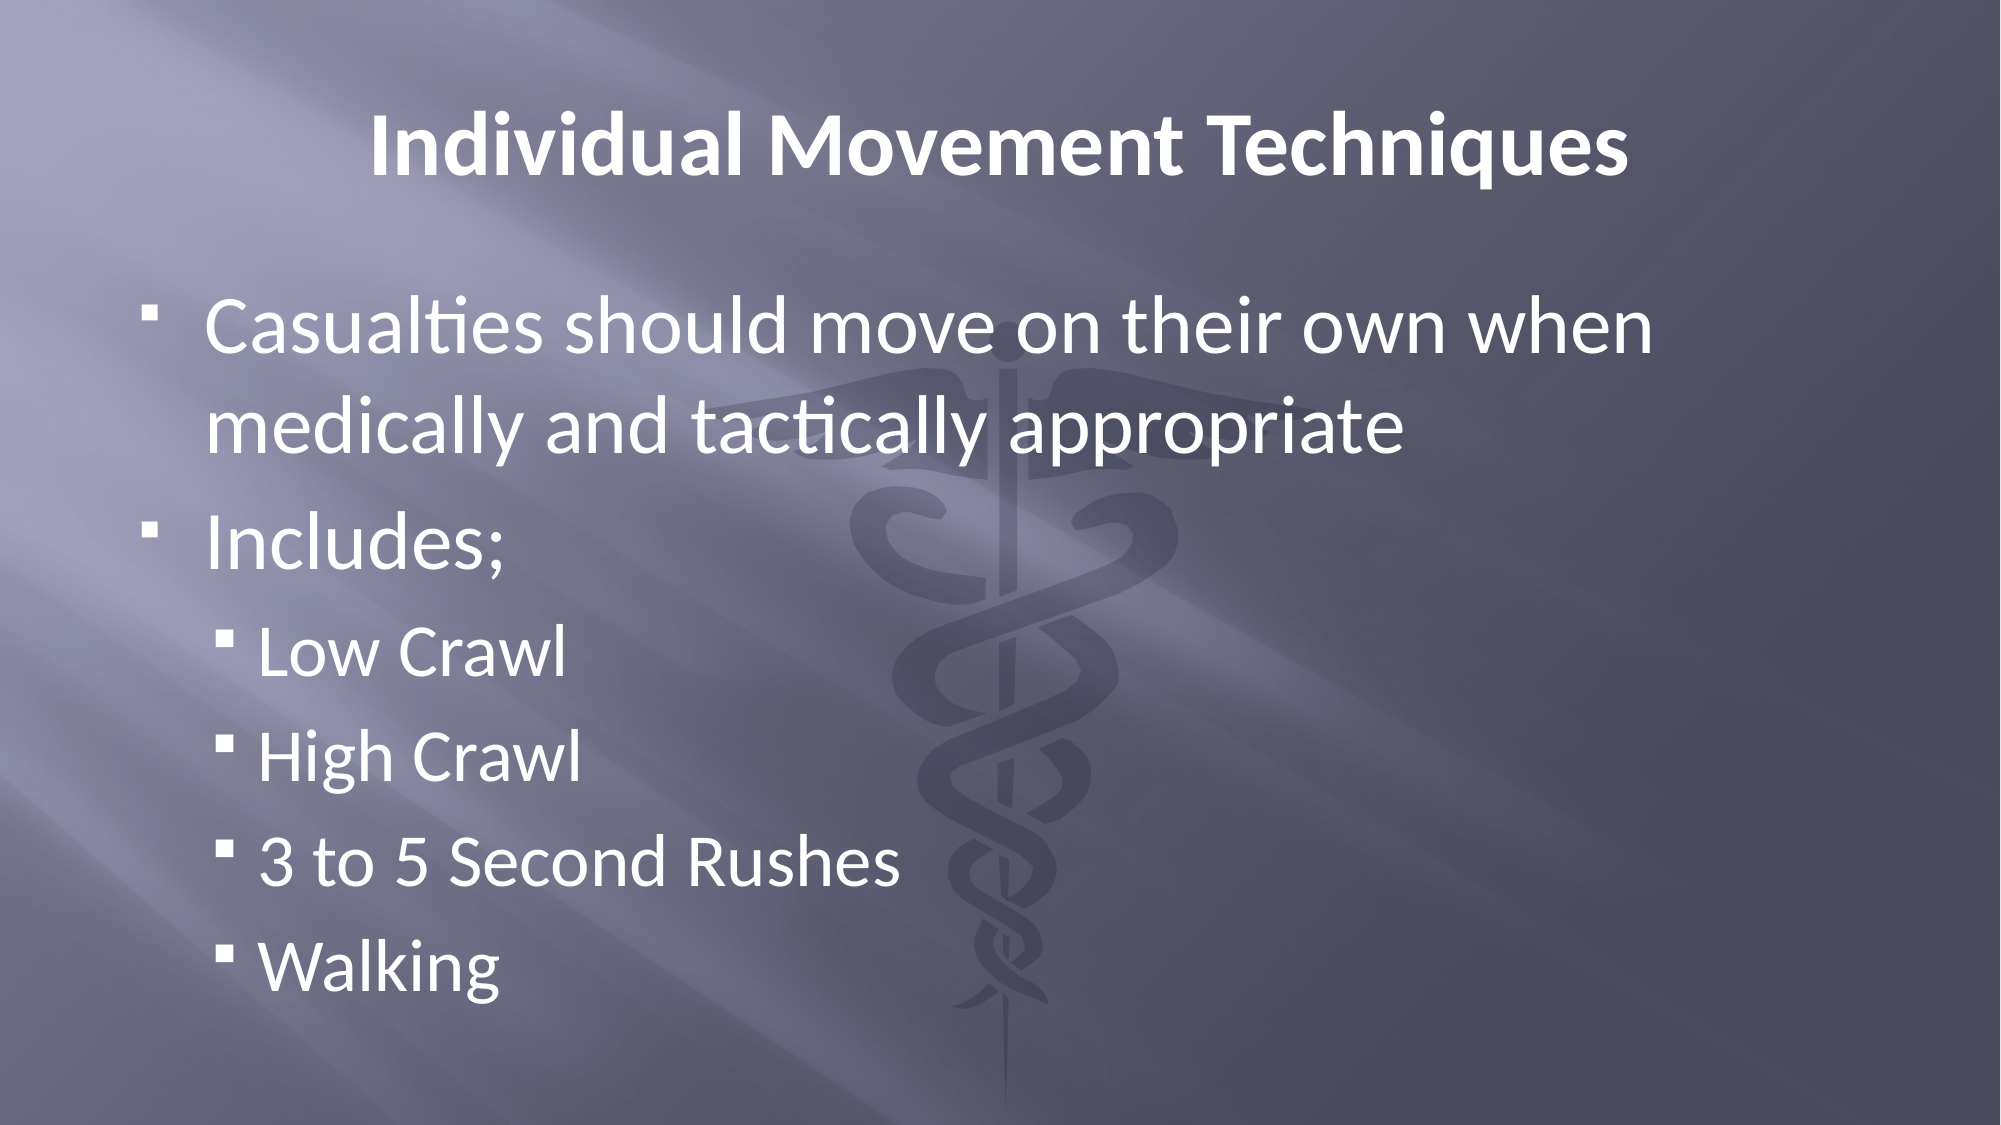

# Individual Movement Techniques
Casualties should move on their own when medically and tactically appropriate
Includes;
Low Crawl
High Crawl
3 to 5 Second Rushes
Walking